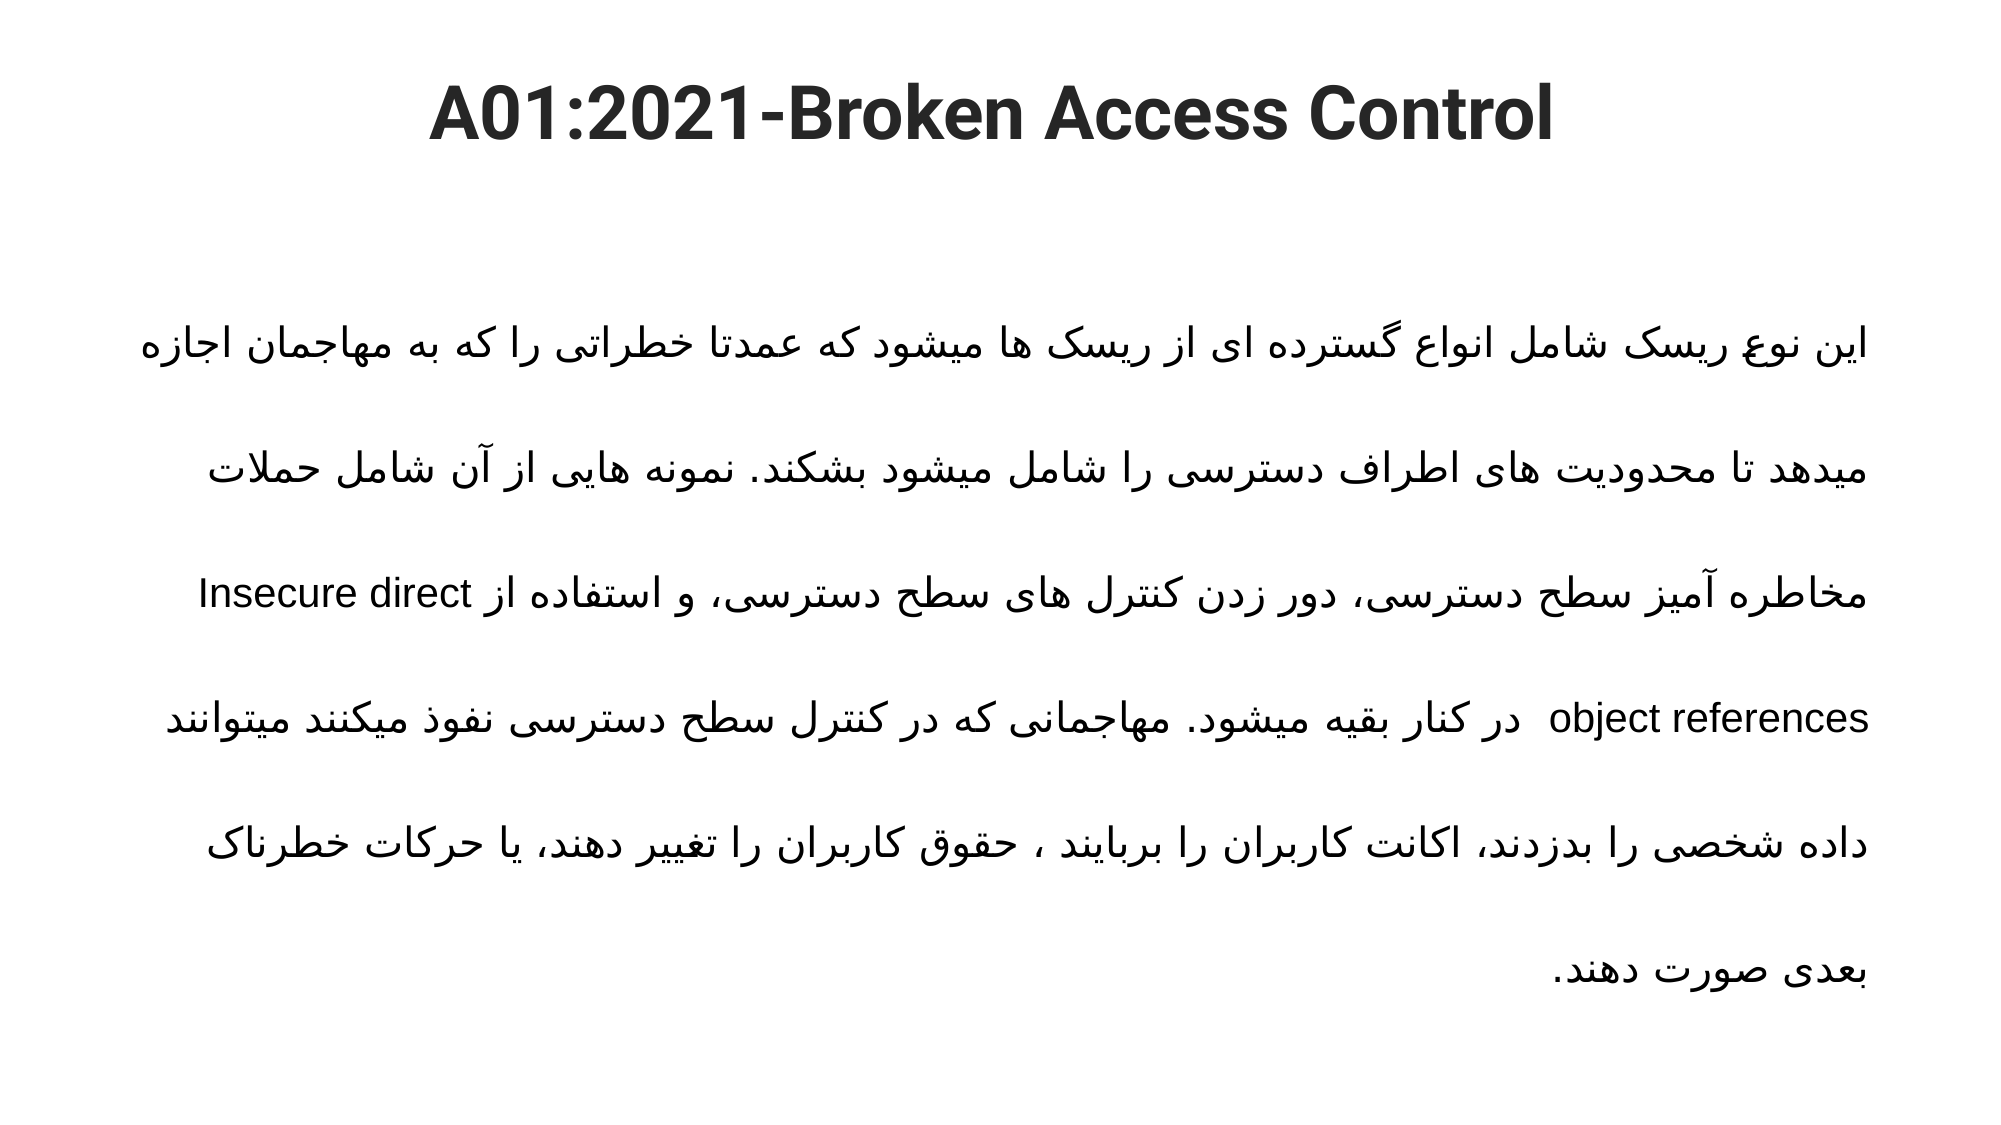

A01:2021-Broken Access Control
این نوع ریسک شامل انواع گسترده ای از ریسک ها میشود که عمدتا خطراتی را که به مهاجمان اجازه میدهد تا محدودیت های اطراف دسترسی را شامل میشود بشکند. نمونه هایی از آن شامل حملات مخاطره آمیز سطح دسترسی، دور زدن کنترل های سطح دسترسی، و استفاده از Insecure direct object references  در کنار بقیه میشود. مهاجمانی که در کنترل سطح دسترسی نفوذ میکنند میتوانند داده شخصی را بدزدند، اکانت کاربران را بربایند ، حقوق کاربران را تغییر دهند، یا حرکات خطرناک بعدی صورت دهند.